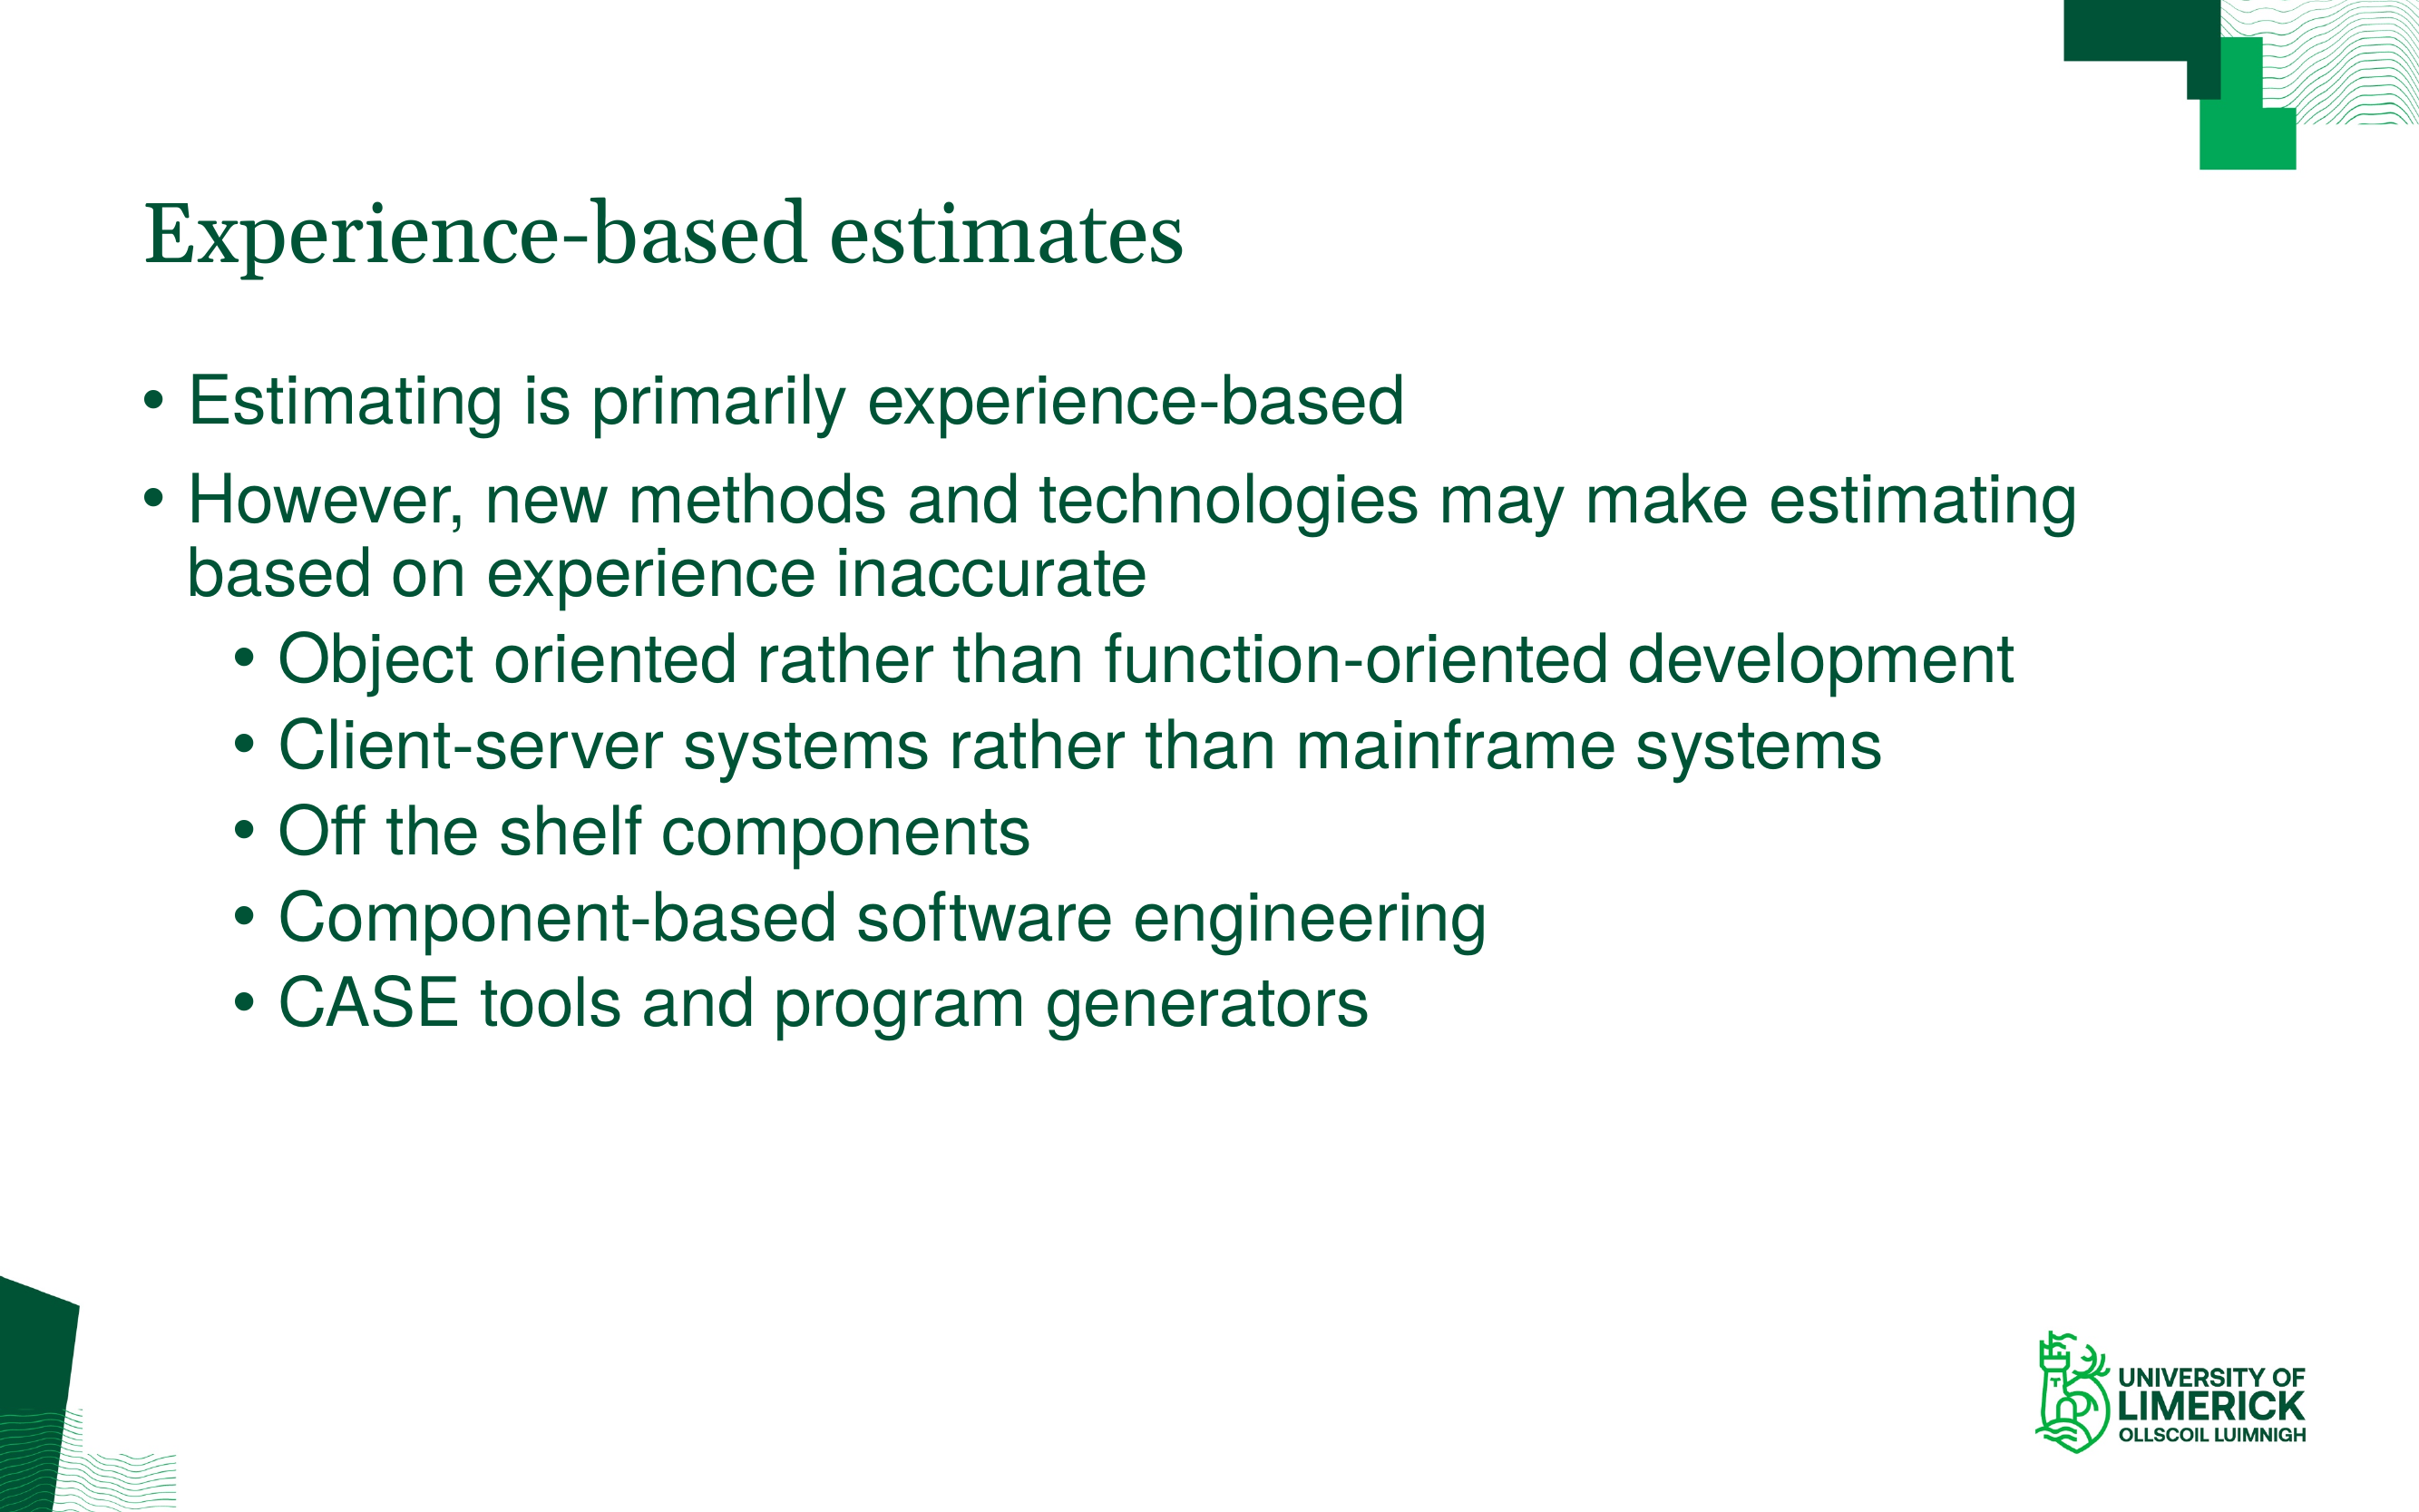

# Experience-based estimates
Estimating is primarily experience-based
However, new methods and technologies may make estimating based on experience inaccurate
Object oriented rather than function-oriented development
Client-server systems rather than mainframe systems
Off the shelf components
Component-based software engineering
CASE tools and program generators